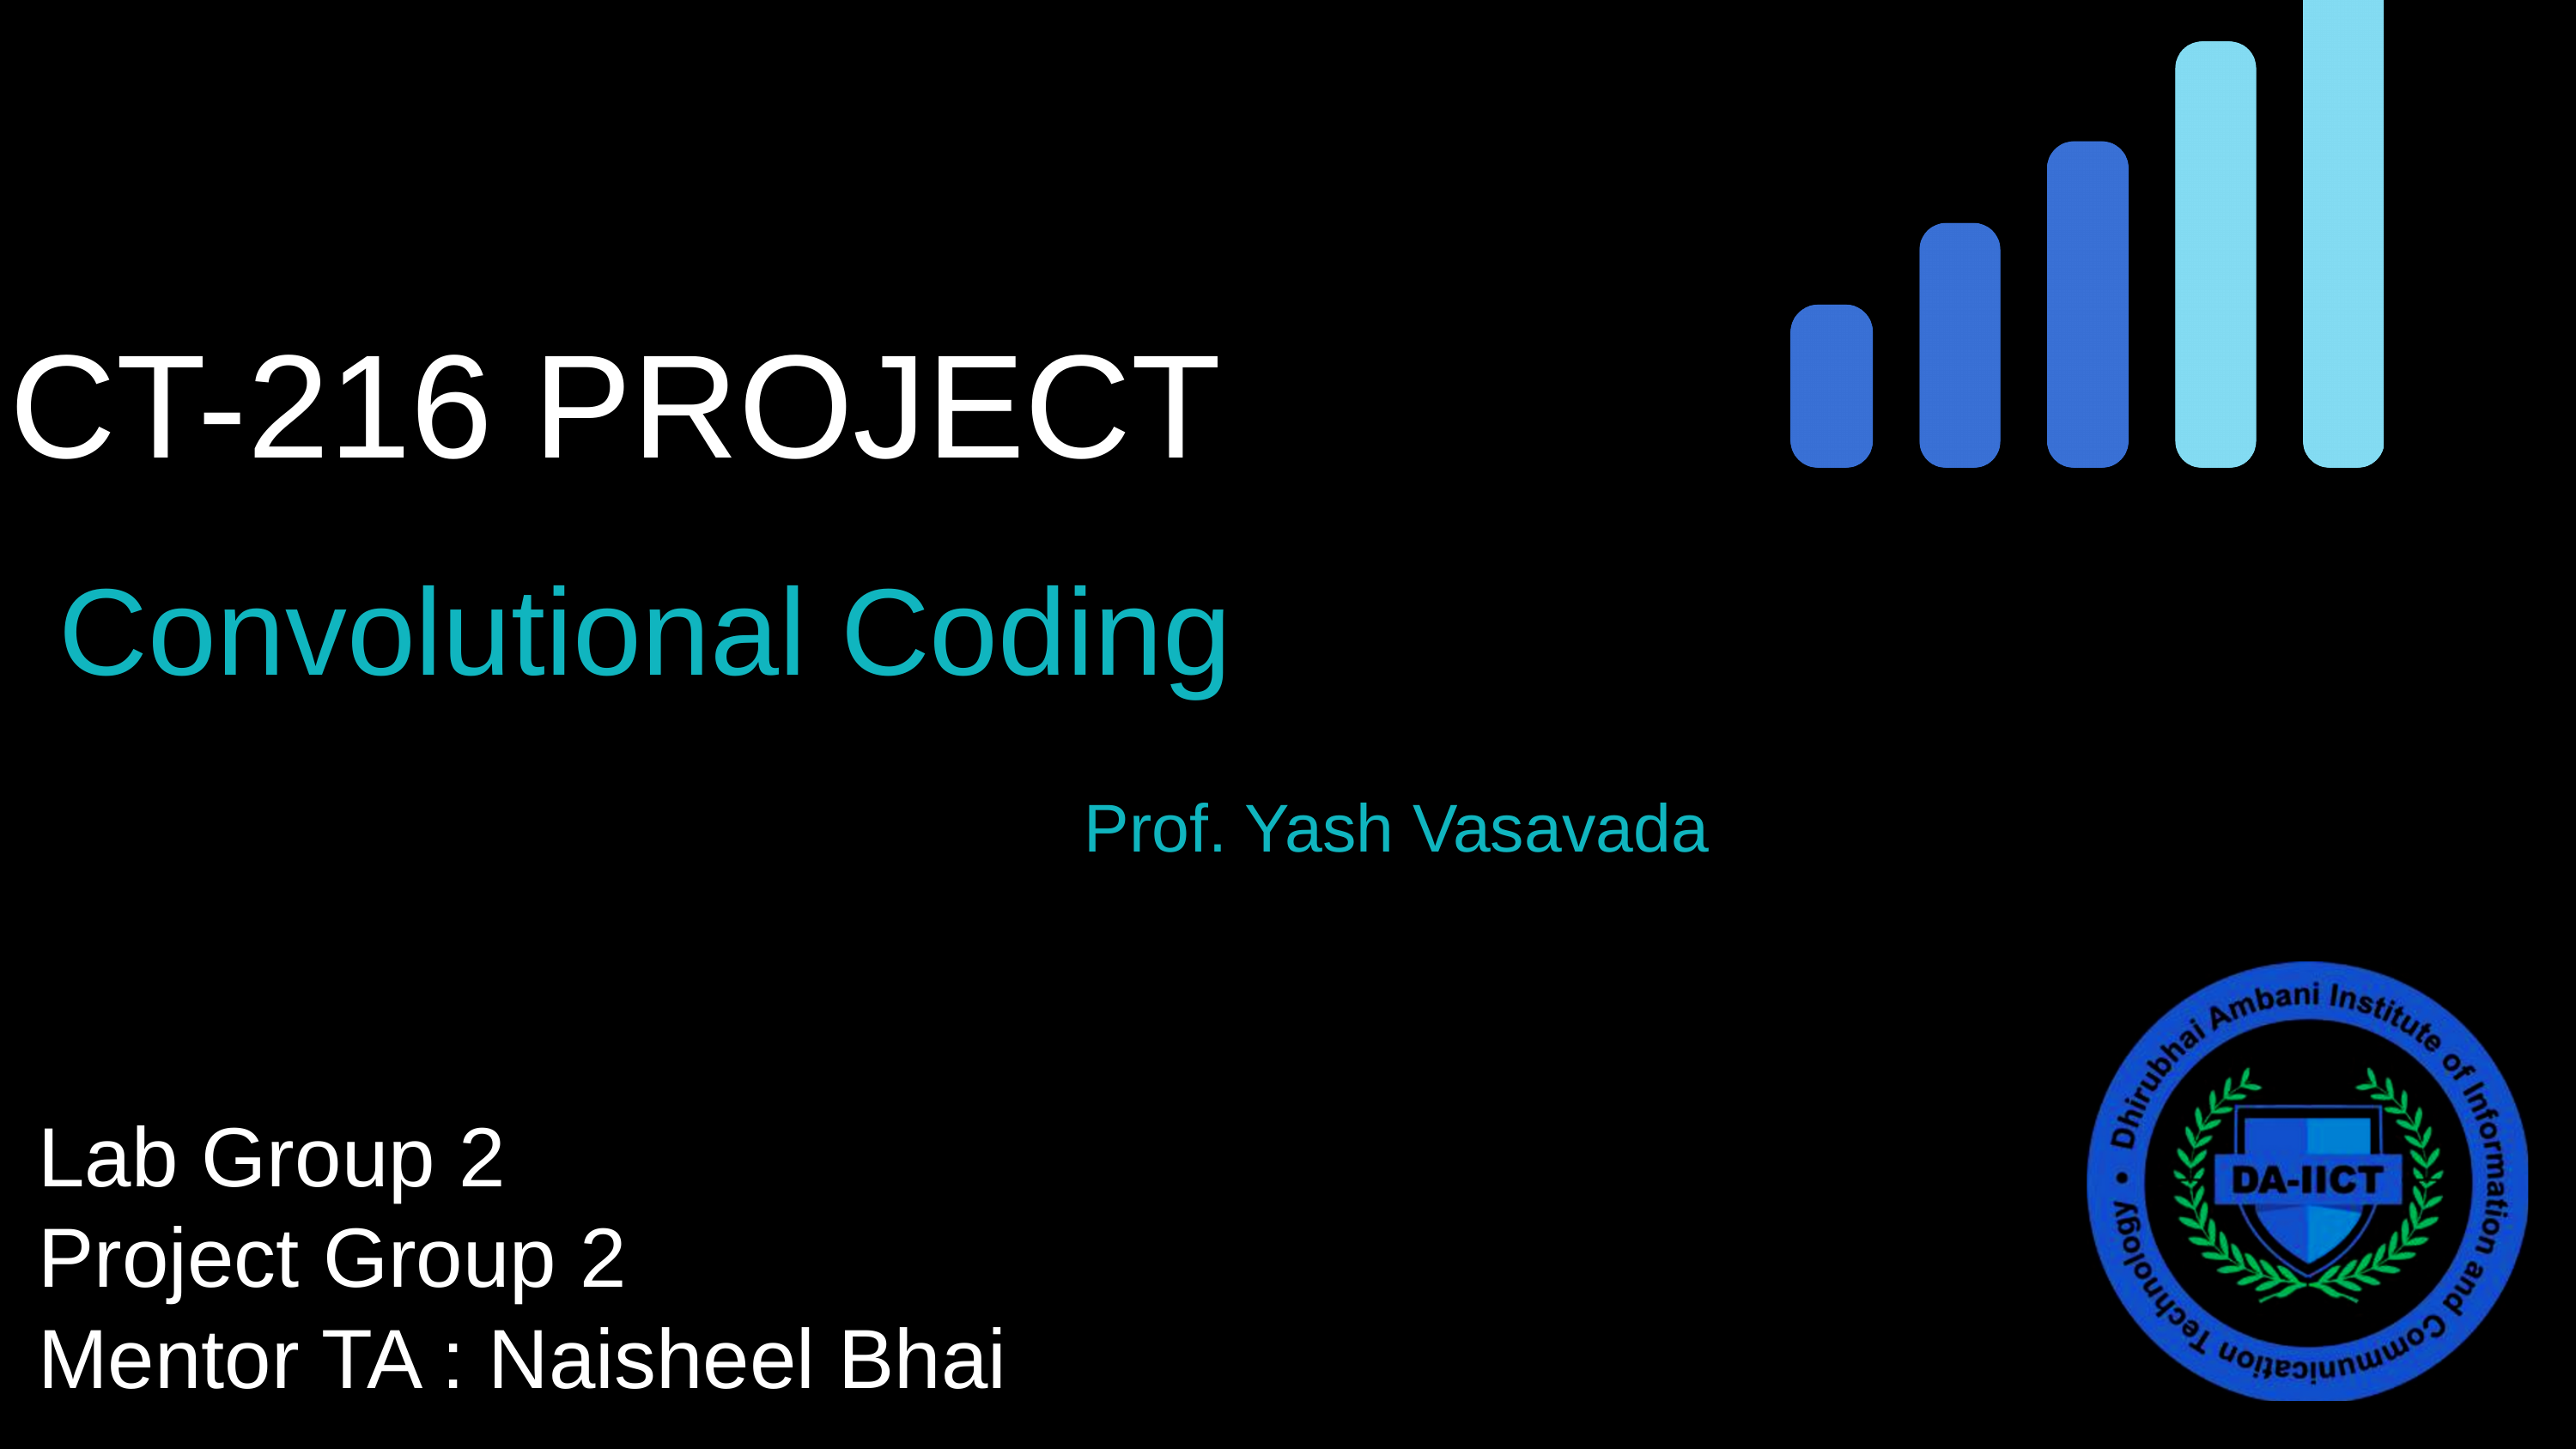

CT-216 PROJECT
Convolutional Coding
Prof. Yash Vasavada

Lab Group 2
Project Group 2
Mentor TA : Naisheel Bhai